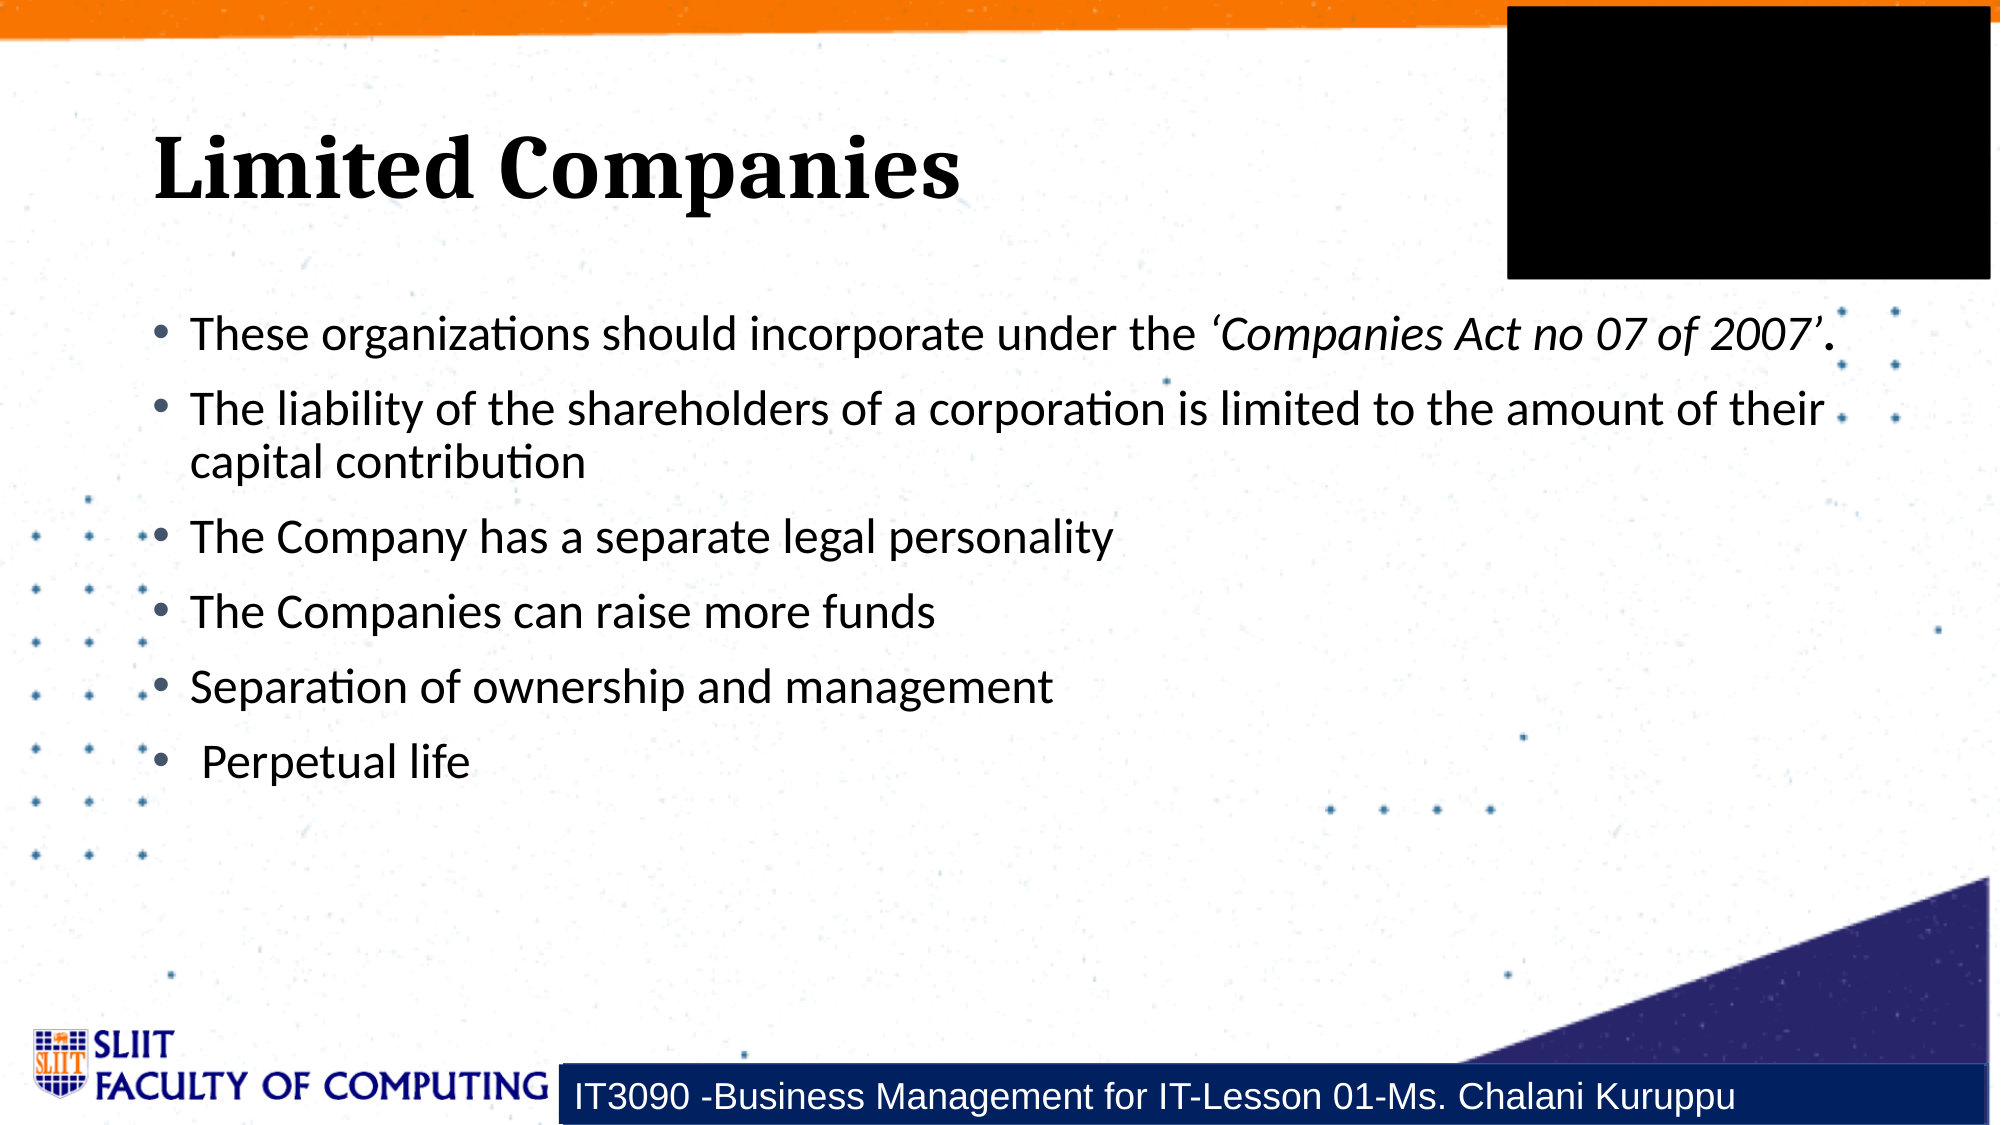

# Limited Companies
These organizations should incorporate under the ‘Companies Act no 07 of 2007’.
The liability of the shareholders of a corporation is limited to the amount of their capital contribution
The Company has a separate legal personality
The Companies can raise more funds
Separation of ownership and management
 Perpetual life

IT3090 -Business Management for IT-Lesson 01-Ms. Chalani Kuruppu